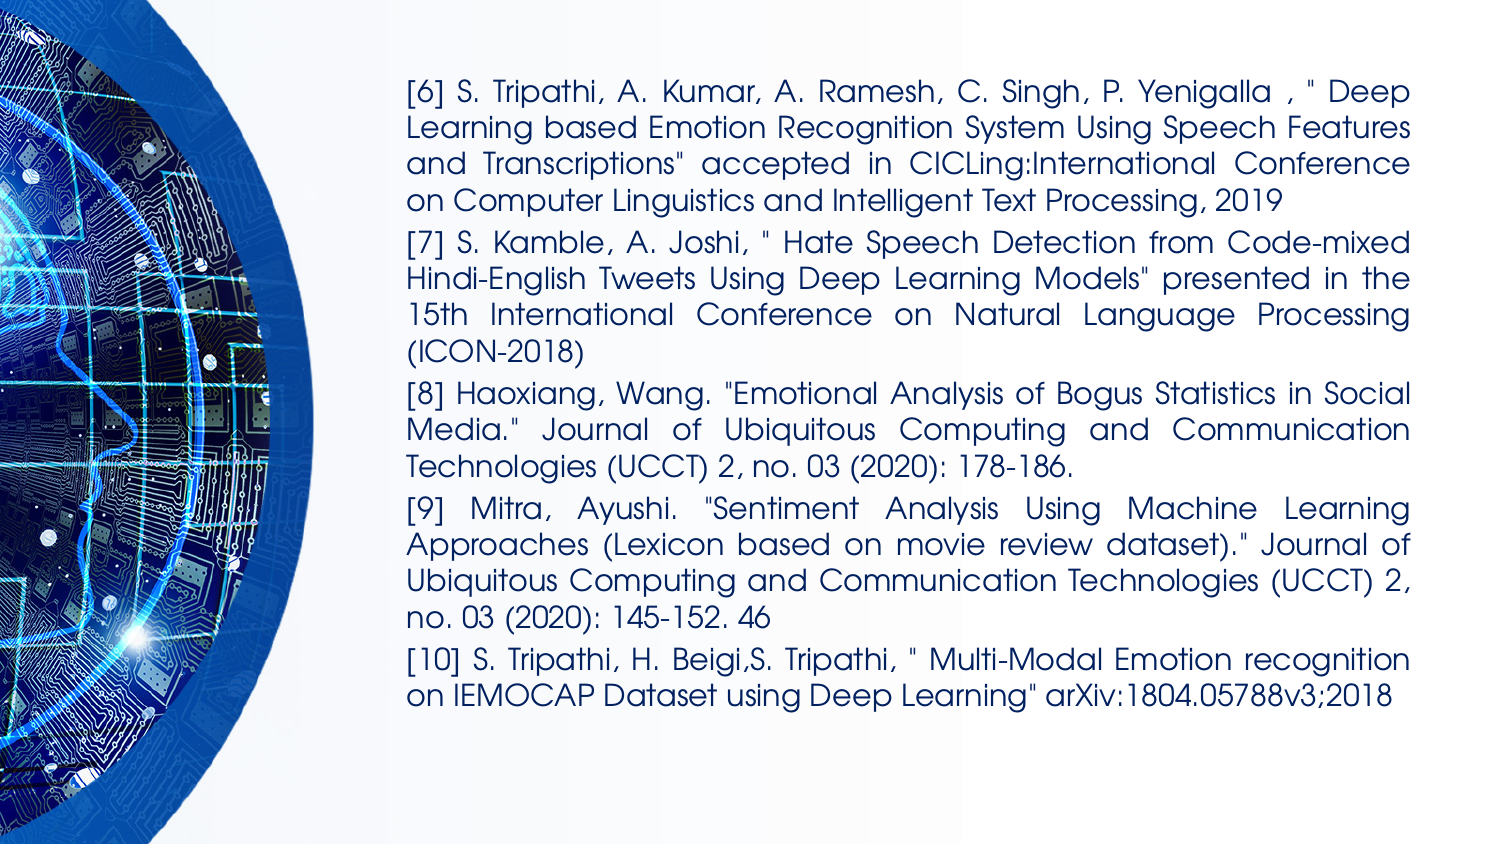

[6] S. Tripathi, A. Kumar, A. Ramesh, C. Singh, P. Yenigalla , " Deep Learning based Emotion Recognition System Using Speech Features and Transcriptions" accepted in CICLing:International Conference on Computer Linguistics and Intelligent Text Processing, 2019
[7] S. Kamble, A. Joshi, " Hate Speech Detection from Code-mixed Hindi-English Tweets Using Deep Learning Models" presented in the 15th International Conference on Natural Language Processing (ICON-2018)
[8] Haoxiang, Wang. "Emotional Analysis of Bogus Statistics in Social Media." Journal of Ubiquitous Computing and Communication Technologies (UCCT) 2, no. 03 (2020): 178-186.
[9] Mitra, Ayushi. "Sentiment Analysis Using Machine Learning Approaches (Lexicon based on movie review dataset)." Journal of Ubiquitous Computing and Communication Technologies (UCCT) 2, no. 03 (2020): 145-152. 46
[10] S. Tripathi, H. Beigi,S. Tripathi, " Multi-Modal Emotion recognition on IEMOCAP Dataset using Deep Learning" arXiv:1804.05788v3;2018